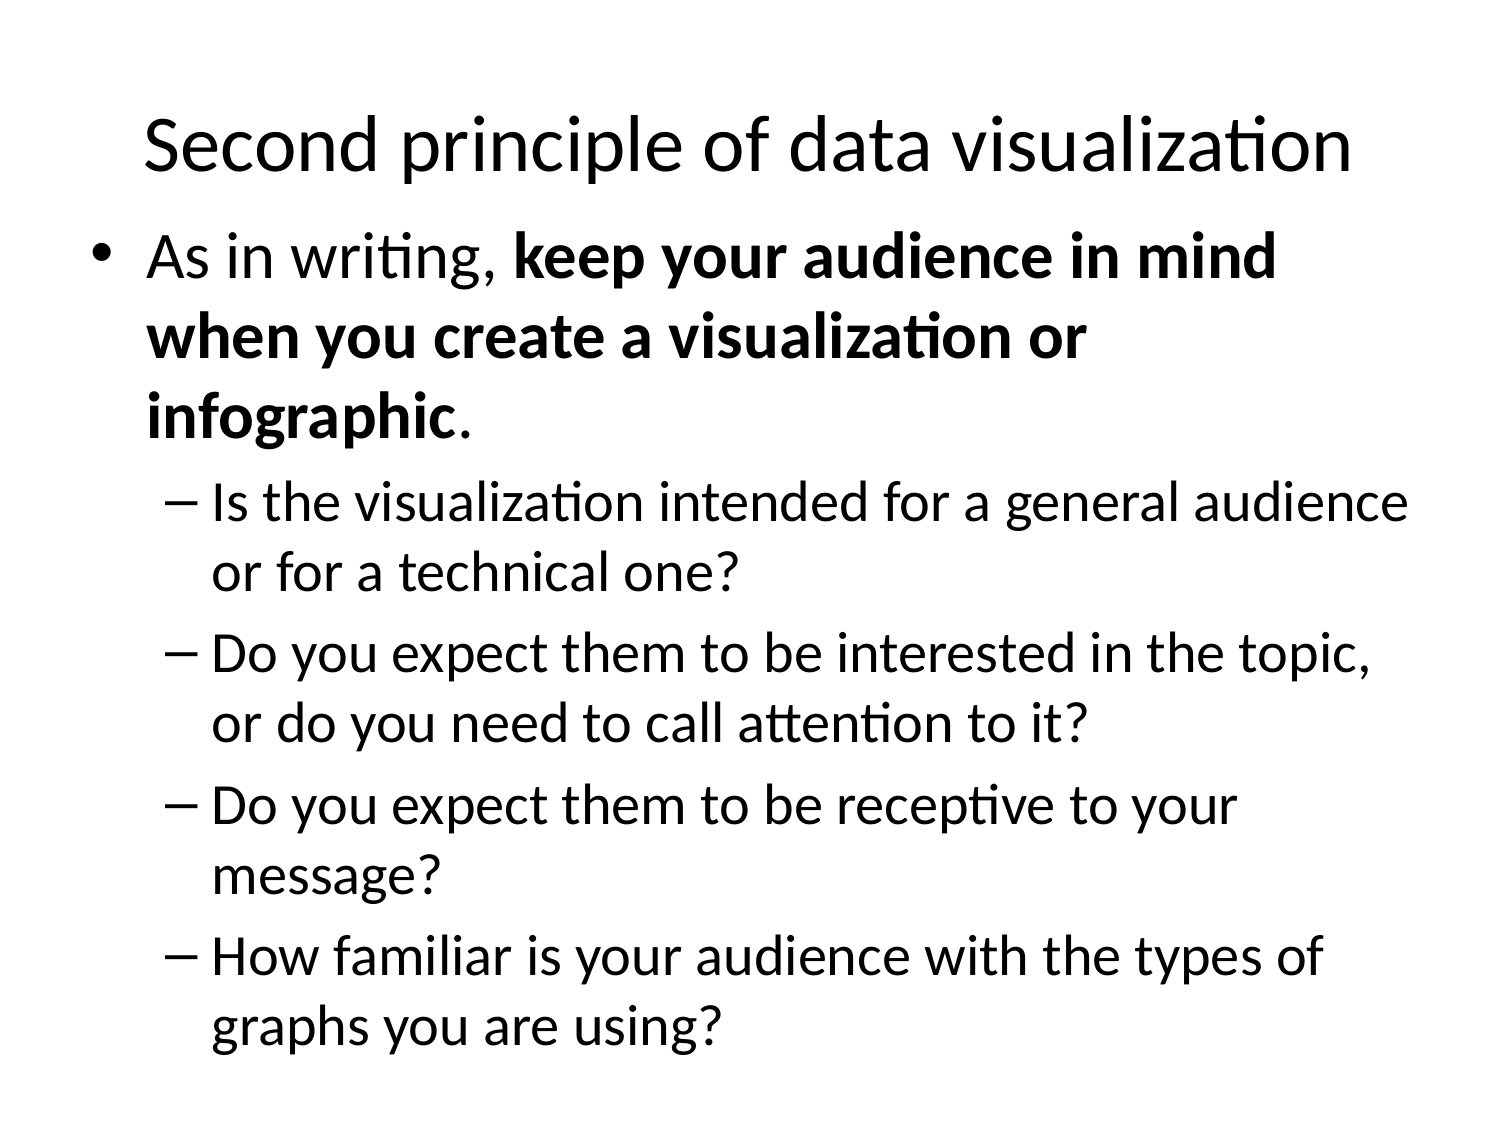

# Second principle of data visualization
As in writing, keep your audience in mind when you create a visualization or infographic.
Is the visualization intended for a general audience or for a technical one?
Do you expect them to be interested in the topic, or do you need to call attention to it?
Do you expect them to be receptive to your message?
How familiar is your audience with the types of graphs you are using?